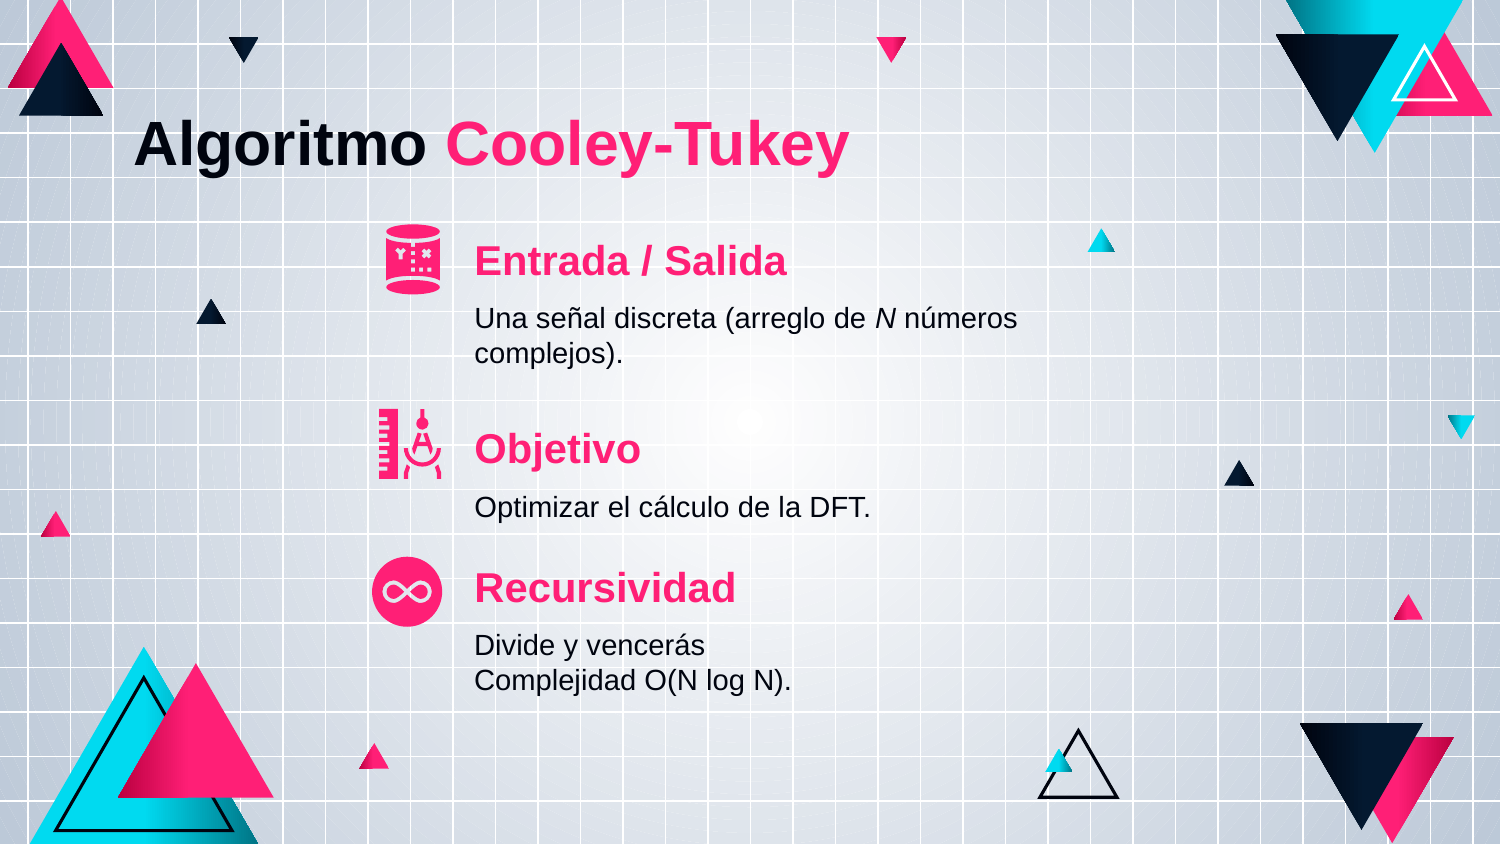

# Algoritmo Cooley-Tukey

Entrada / Salida

Una señal discreta (arreglo de N números complejos).

Objetivo

Optimizar el cálculo de la DFT.

Recursividad

Divide y vencerás
Complejidad O(N log N).